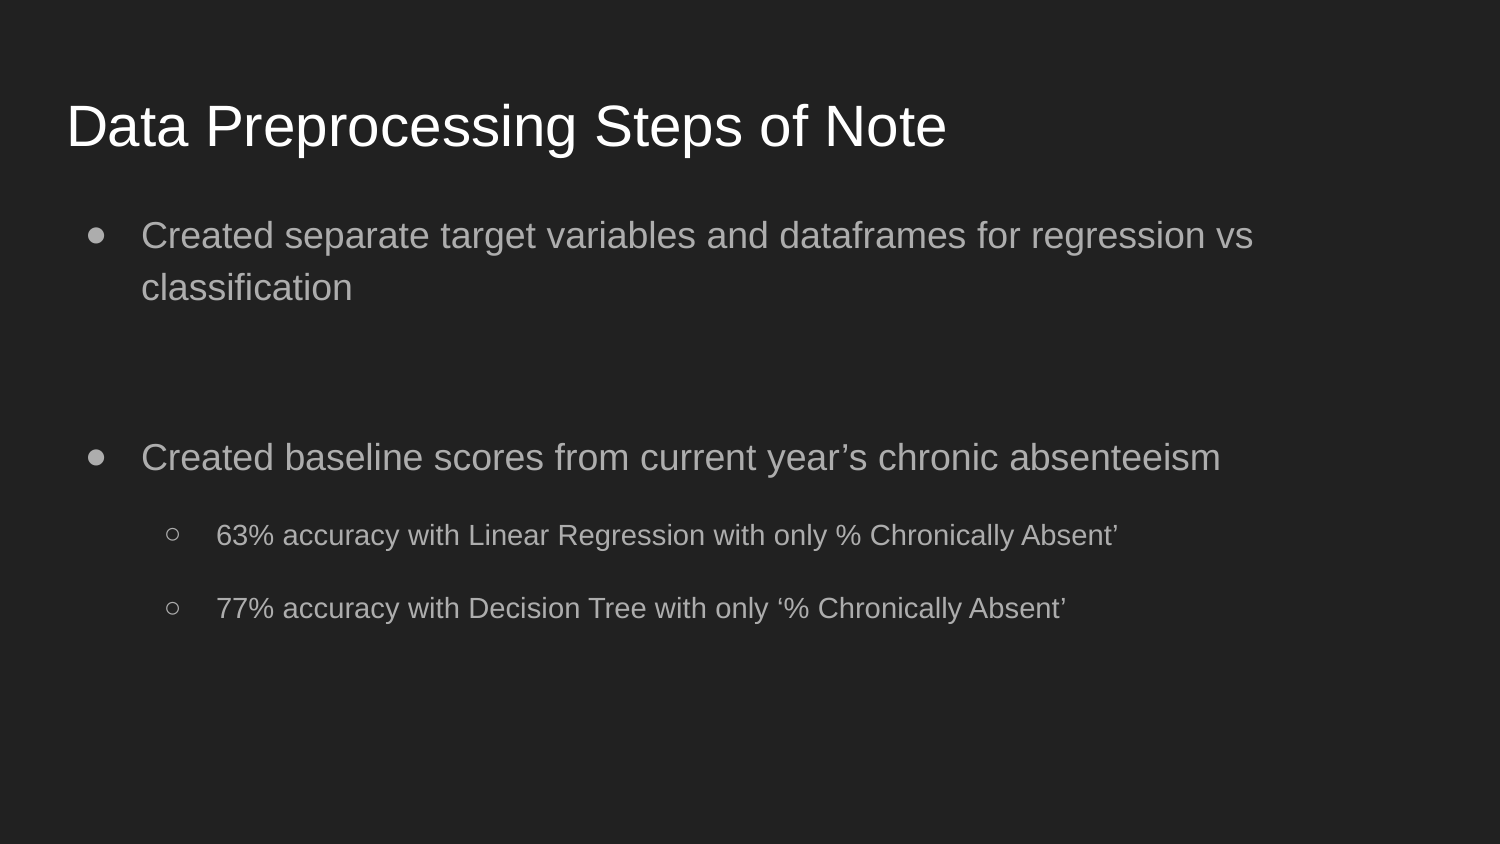

# Data Preprocessing Steps of Note
Created separate target variables and dataframes for regression vs classification

Created baseline scores from current year’s chronic absenteeism
63% accuracy with Linear Regression with only % Chronically Absent’
77% accuracy with Decision Tree with only ‘% Chronically Absent’